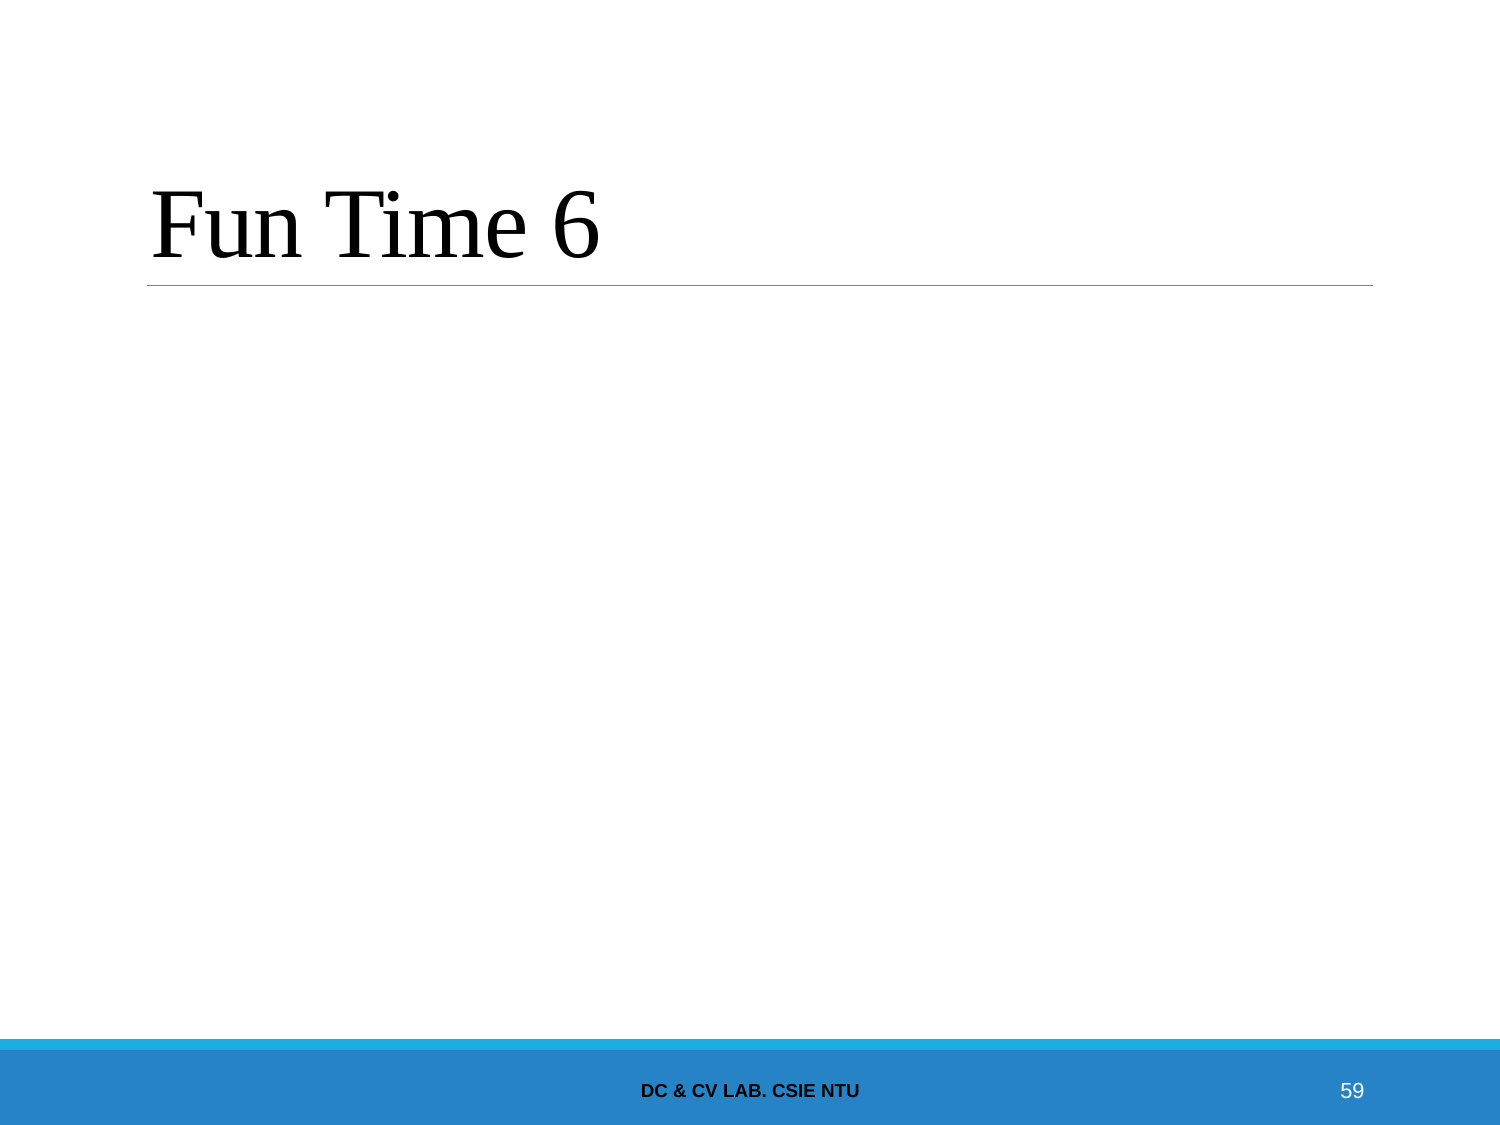

# Fun Time 6

DC & CV Lab. CSIE NTU
59